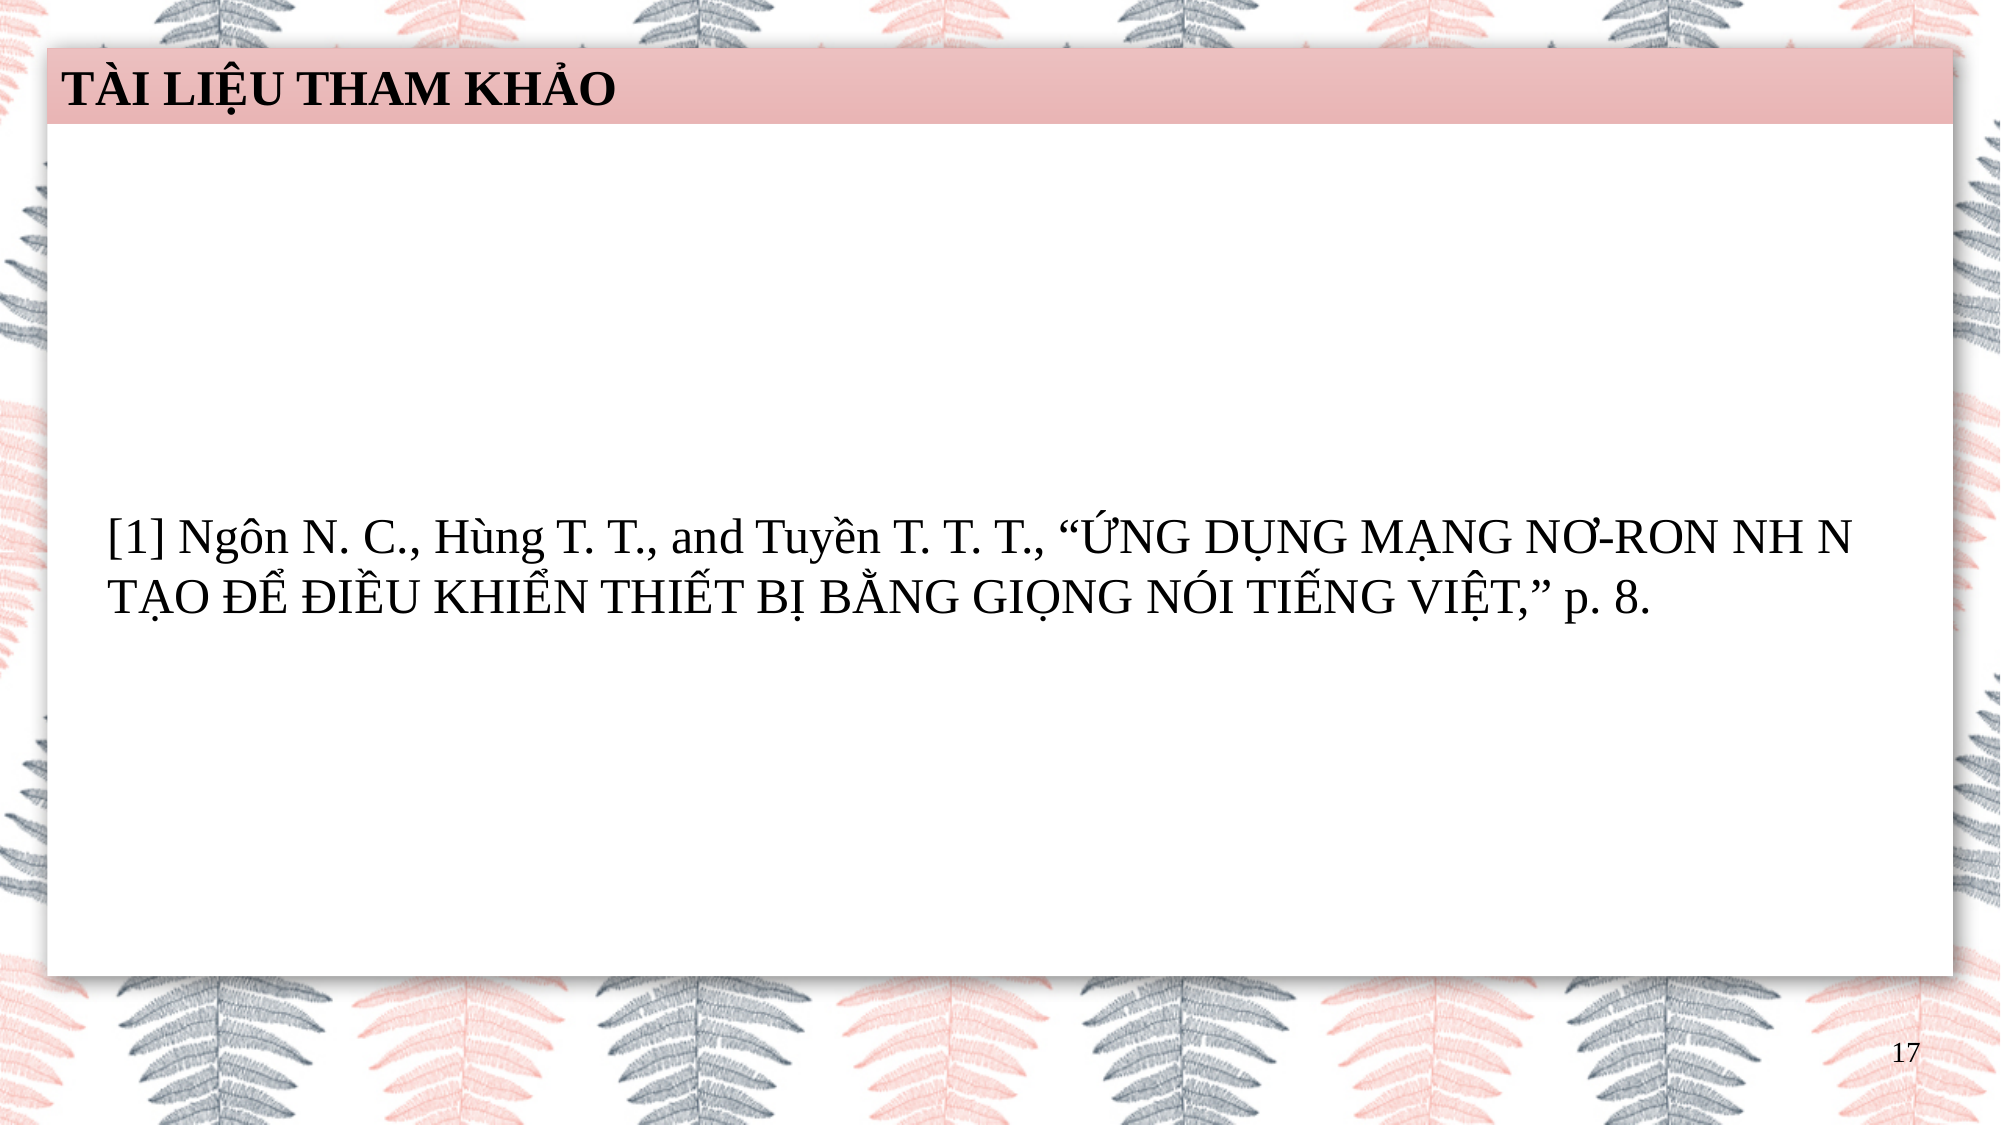

TÀI LIỆU THAM KHẢO

#
[1] Ngôn N. C., Hùng T. T., and Tuyền T. T. T., “ỨNG DỤNG MẠNG NƠ-RON NH N TẠO ÐỂ ÐIỀU KHIỂN THIẾT BỊ BẰNG GIỌNG NÓI TIẾNG VIỆT,” p. 8.
17